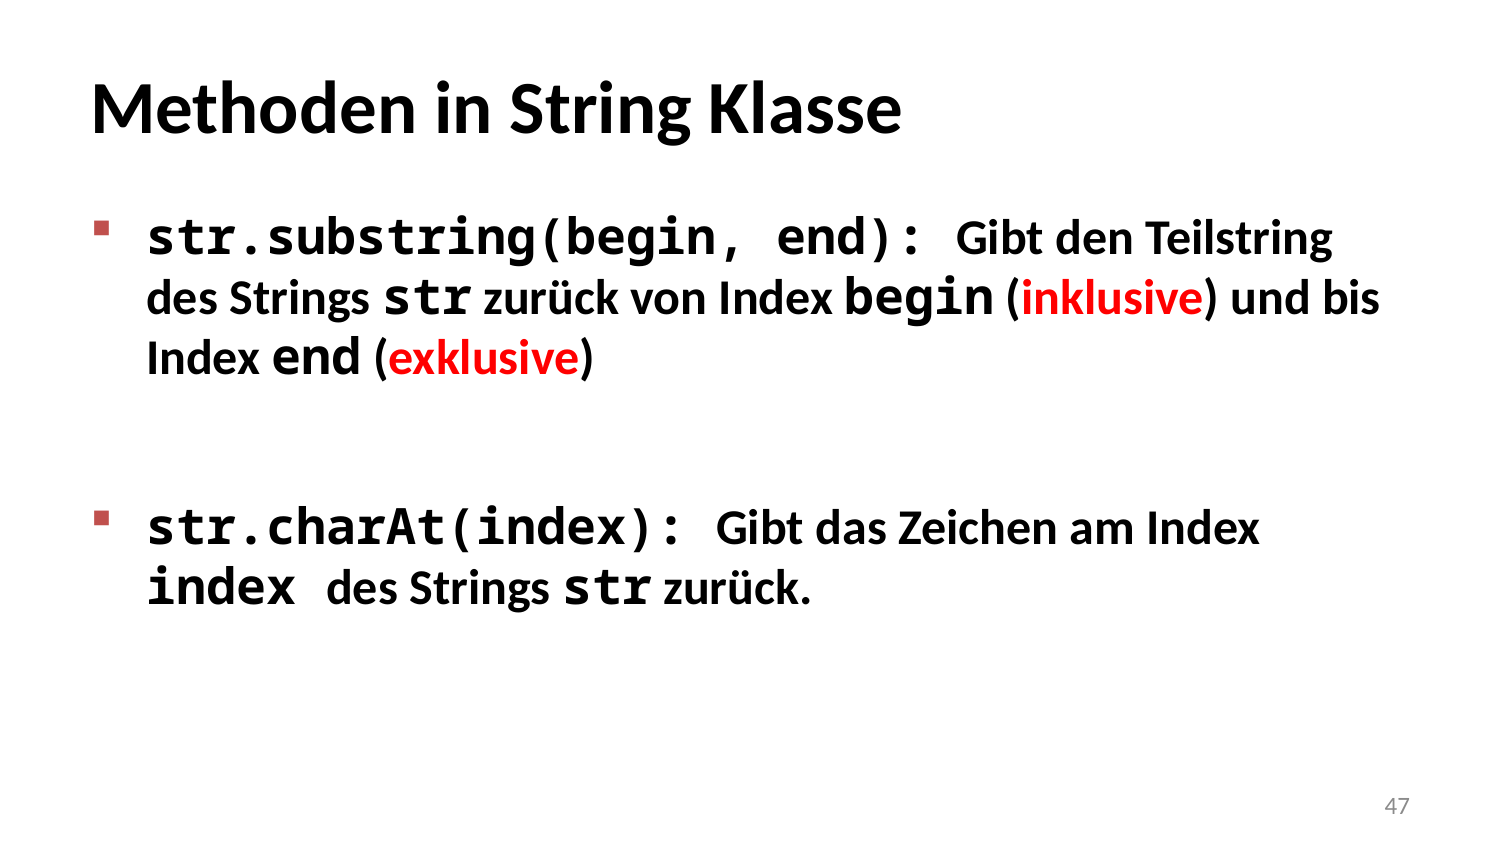

# Methoden in String Klasse
str.substring(begin, end): Gibt den Teilstring des Strings str zurück von Index begin (inklusive) und bis Index end (exklusive)

str.charAt(index): Gibt das Zeichen am Index index des Strings str zurück.
47